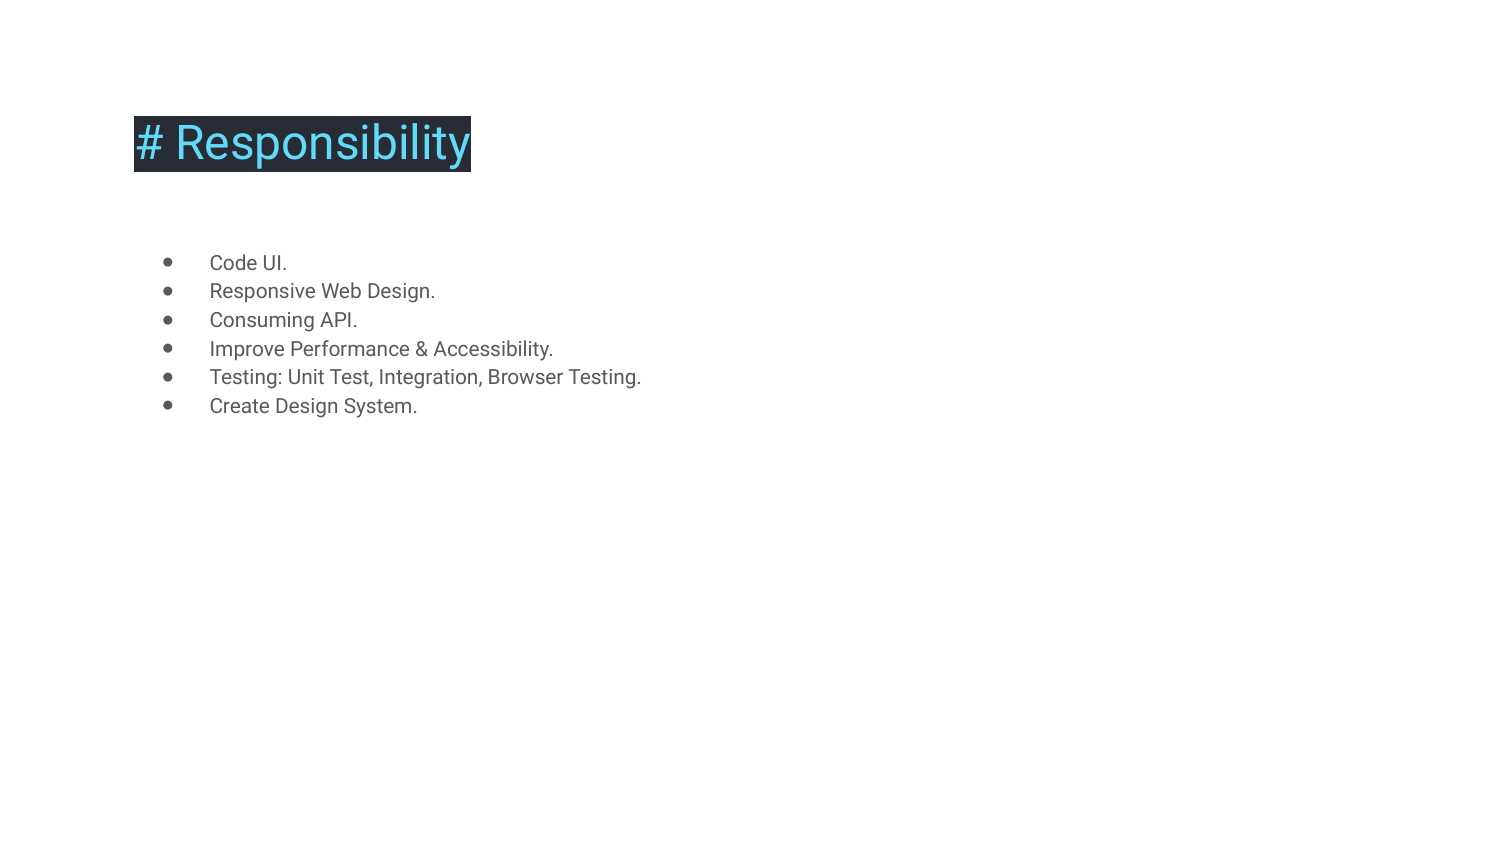

# Responsibility
Code UI.
Responsive Web Design.
Consuming API.
Improve Performance & Accessibility.
Testing: Unit Test, Integration, Browser Testing.
Create Design System.